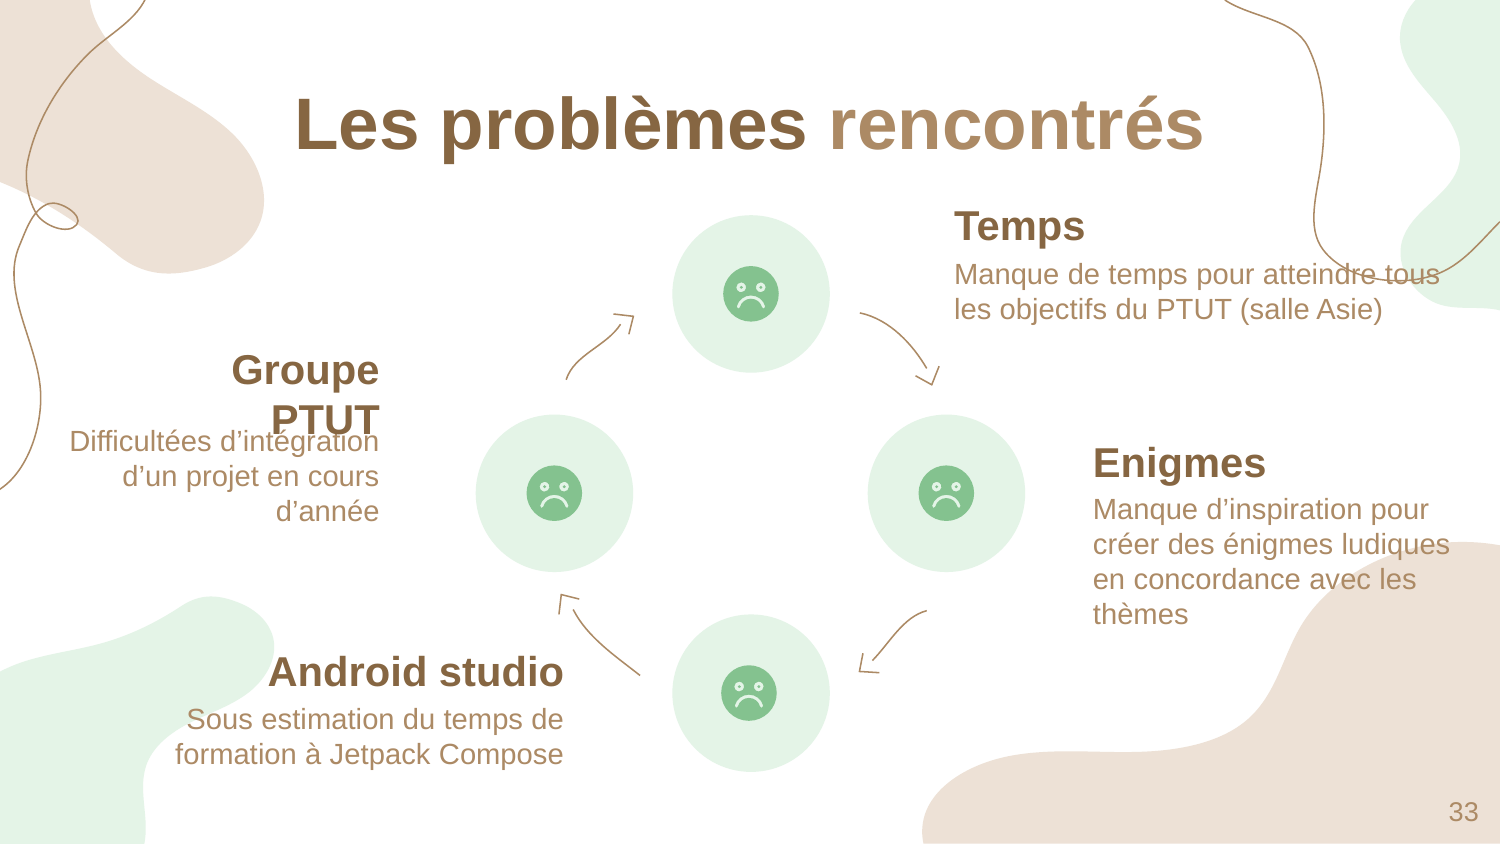

# Les problèmes rencontrés
Temps

Manque de temps pour atteindre tous les objectifs du PTUT (salle Asie)

Groupe PTUT

Difficultées d’intégration d’un projet en cours d’année
Enigmes

Manque d’inspiration pour créer des énigmes ludiques en concordance avec les thèmes

Android studio

Sous estimation du temps de formation à Jetpack Compose
33